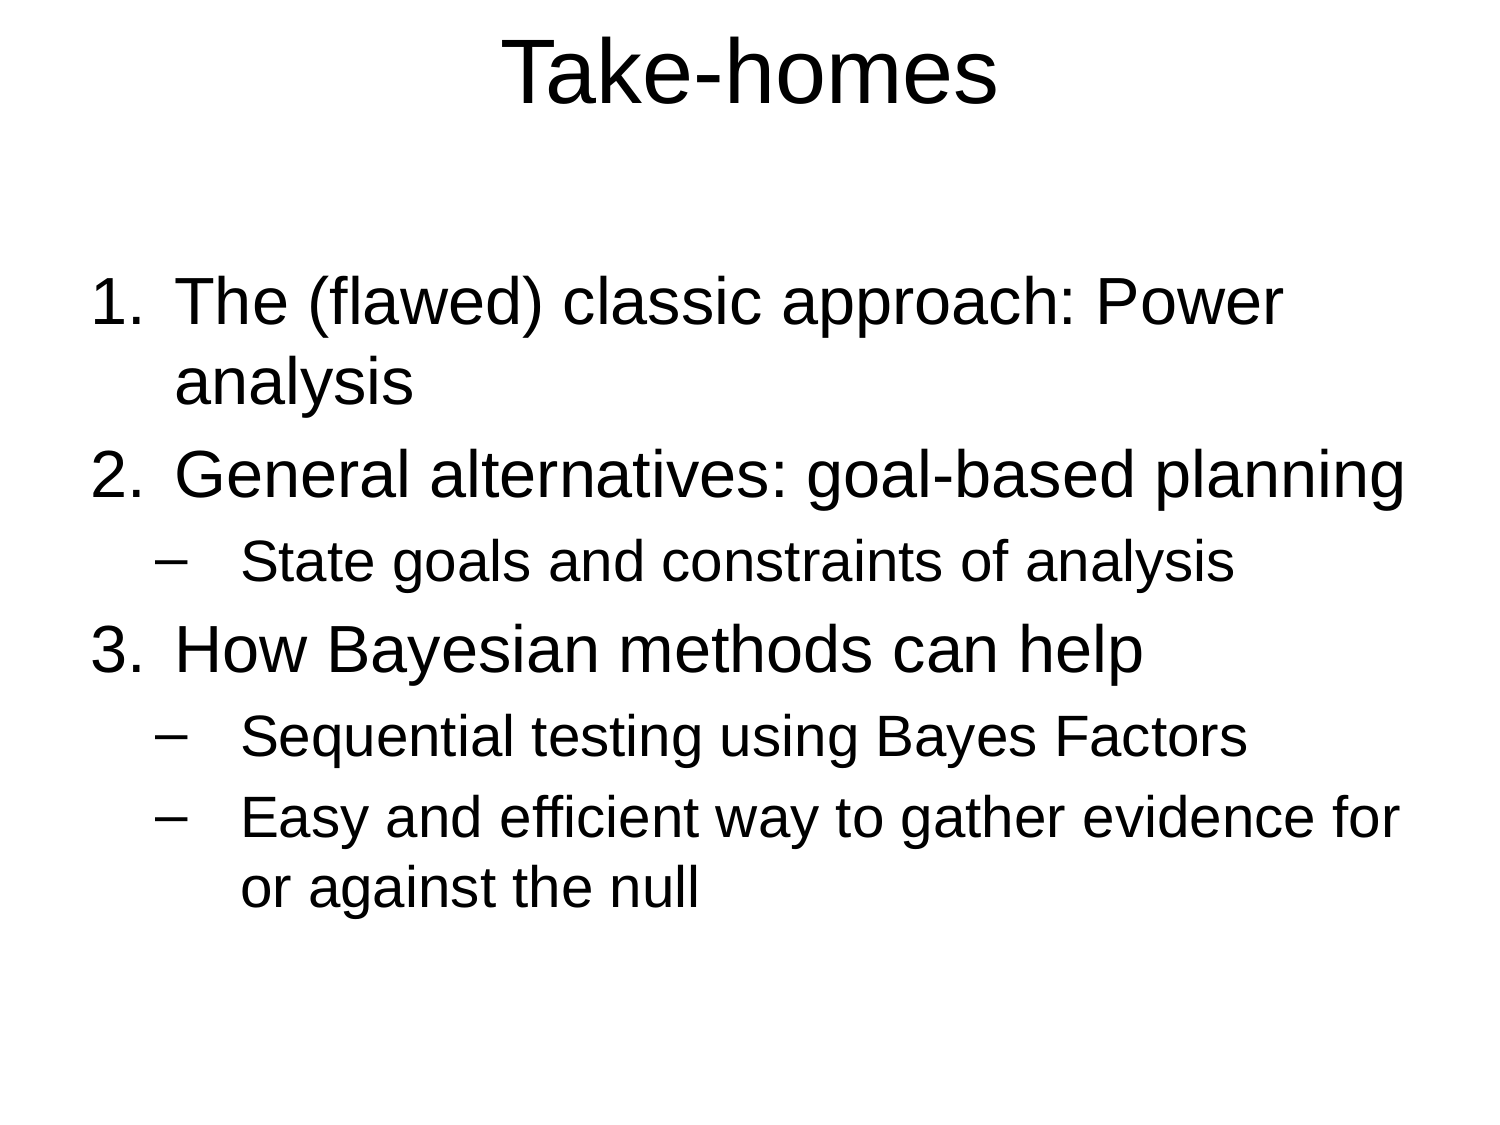

# Take-homes
The (flawed) classic approach: Power analysis
General alternatives: goal-based planning
State goals and constraints of analysis
How Bayesian methods can help
Sequential testing using Bayes Factors
Easy and efficient way to gather evidence for or against the null